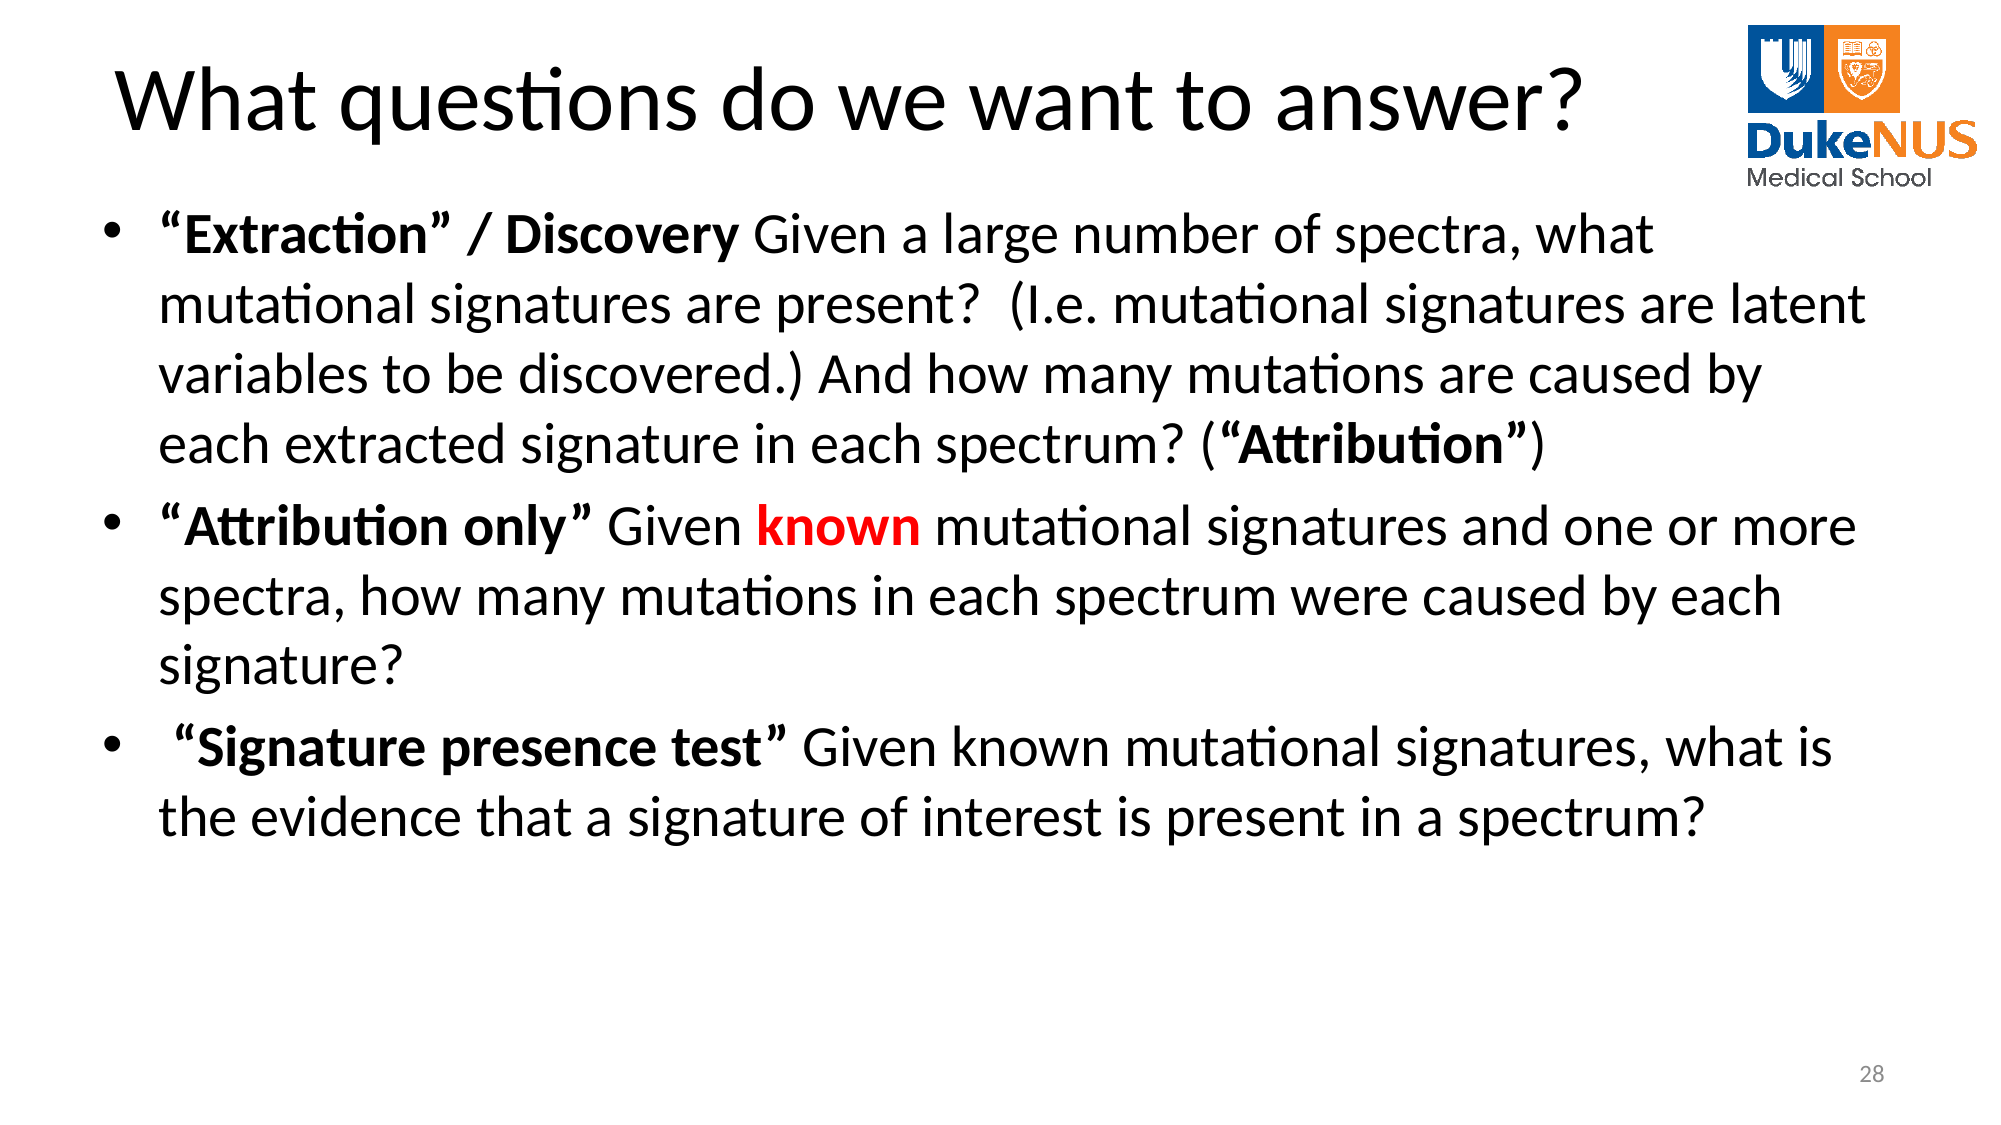

# What questions do we want to answer?
“Extraction” / Discovery Given a large number of spectra, what mutational signatures are present?  (I.e. mutational signatures are latent variables to be discovered.) And how many mutations are caused by each extracted signature in each spectrum? (“Attribution”)
“Attribution only” Given known mutational signatures and one or more spectra, how many mutations in each spectrum were caused by each signature?
 “Signature presence test” Given known mutational signatures, what is the evidence that a signature of interest is present in a spectrum?
28